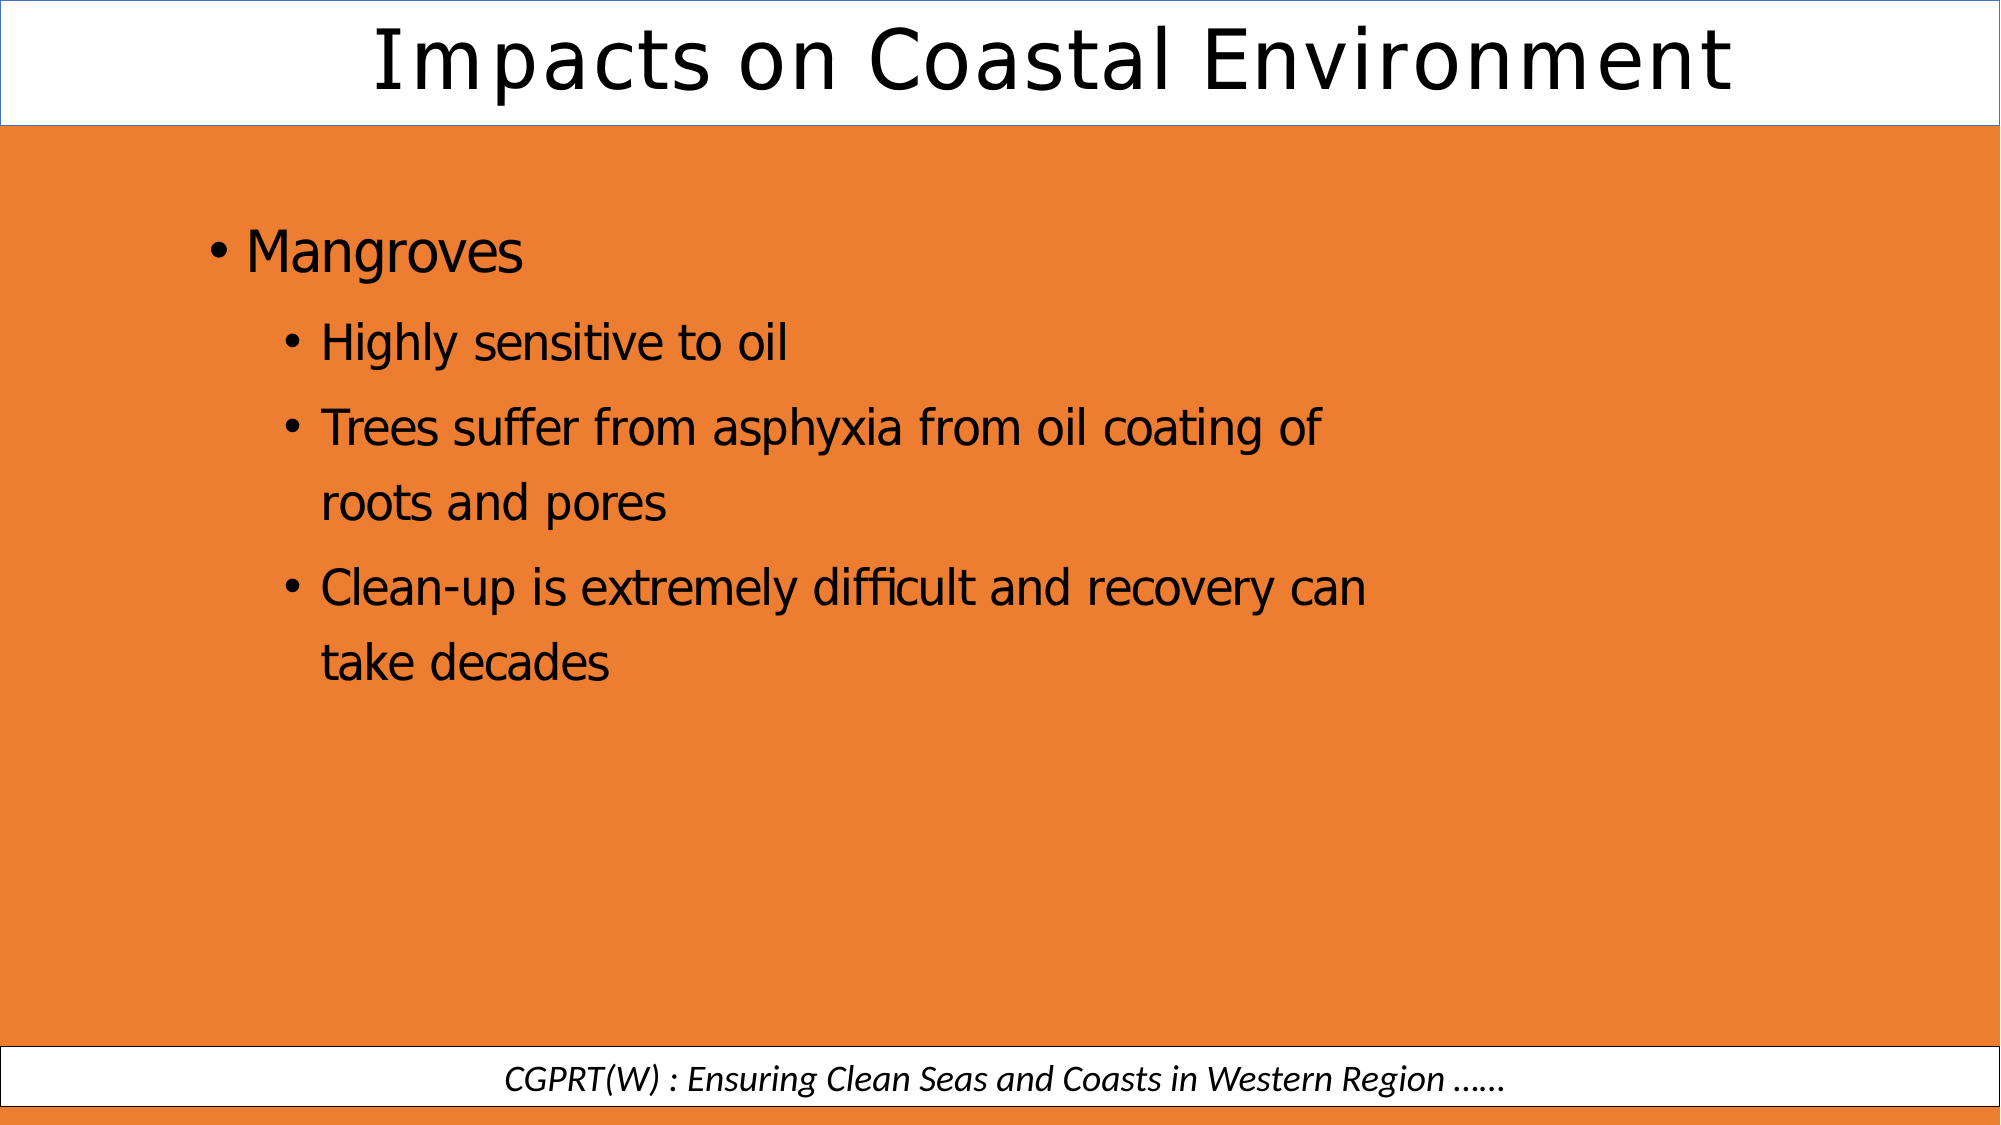

Impacts on Coastal Environment
Mangroves
Highly sensitive to oil
Trees suffer from asphyxia from oil coating of roots and pores
Clean-up is extremely difficult and recovery can take decades

 CGPRT(W) : Ensuring Clean Seas and Coasts in Western Region ……